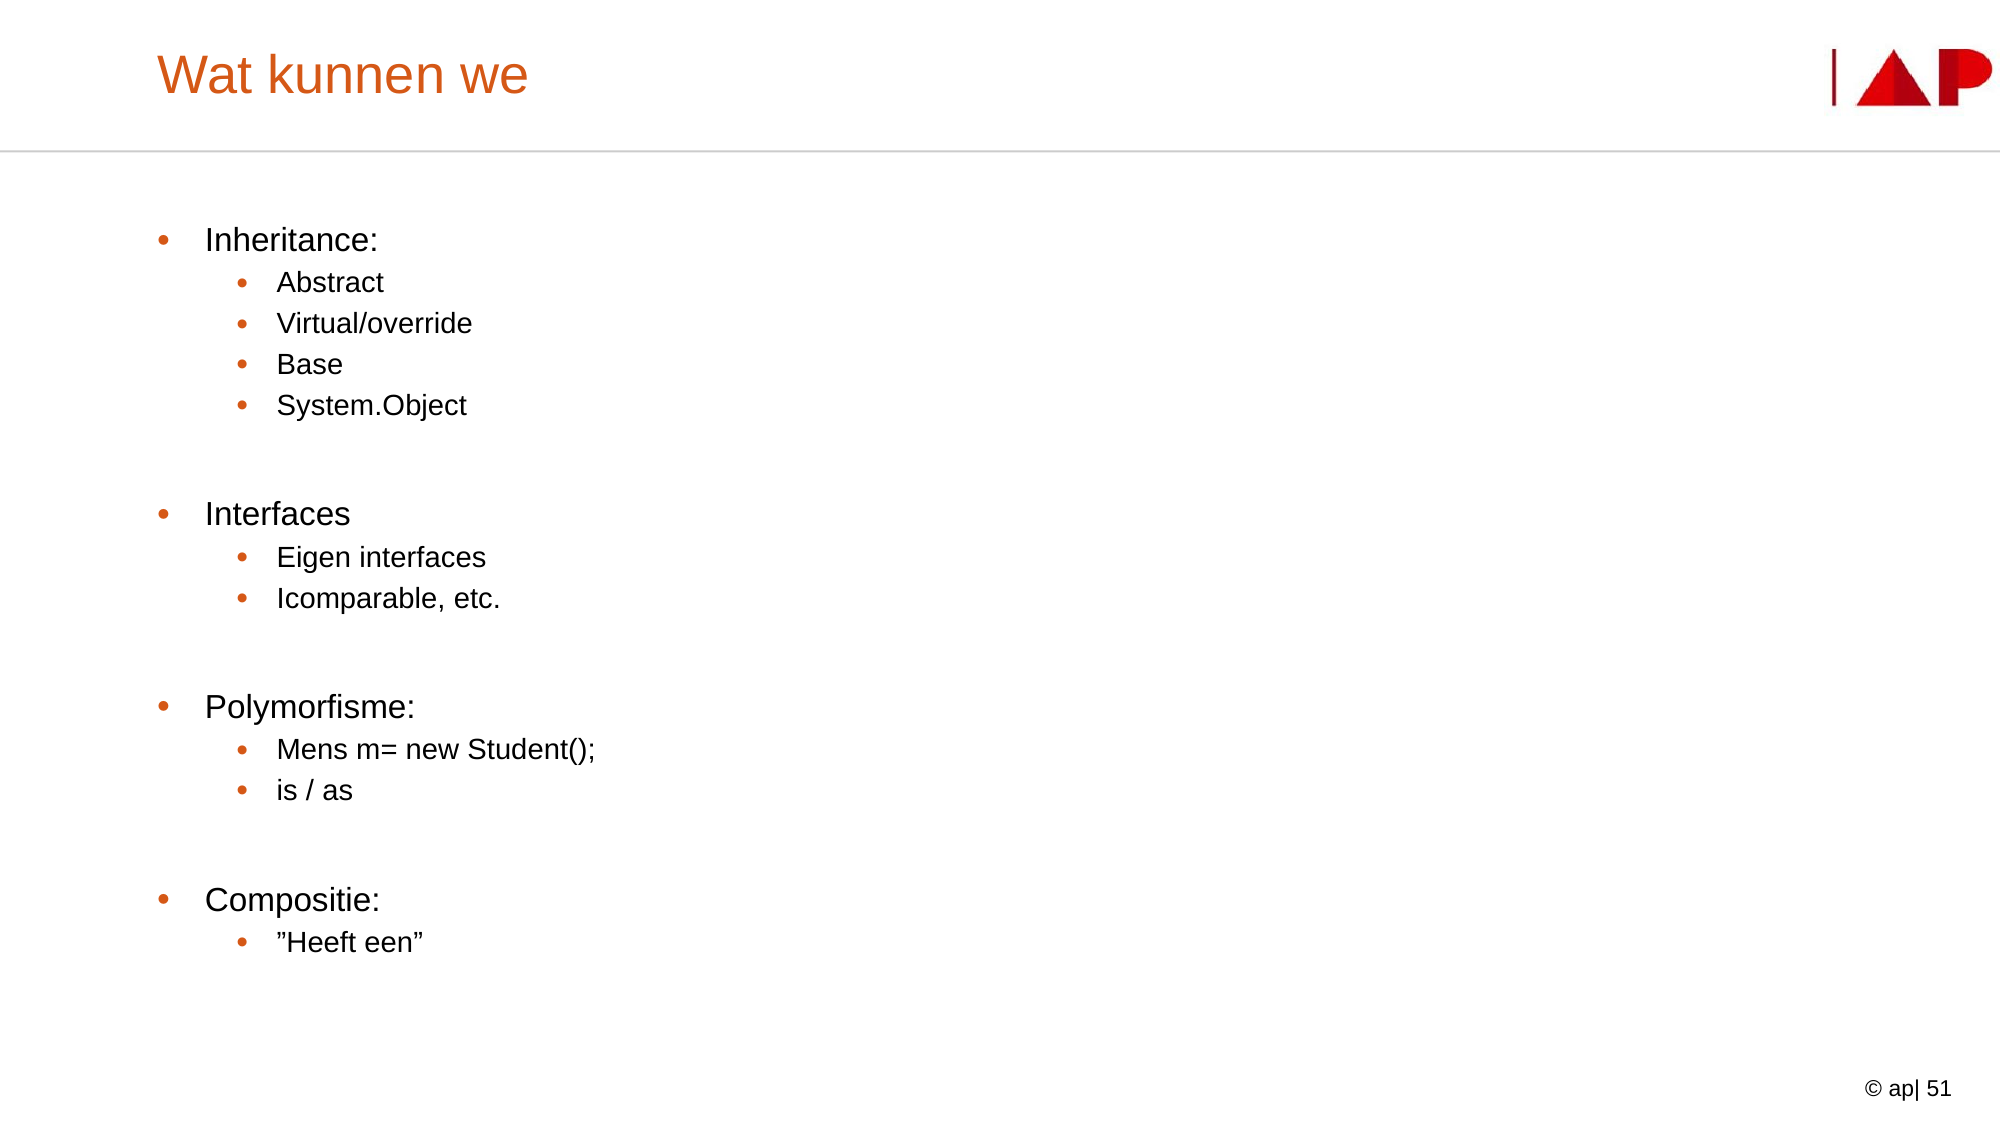

# Wat kunnen we
Inheritance:
Abstract
Virtual/override
Base
System.Object

Interfaces
Eigen interfaces
Icomparable, etc.

Polymorfisme:
Mens m= new Student();
is / as

Compositie:
”Heeft een”

© ap| 51